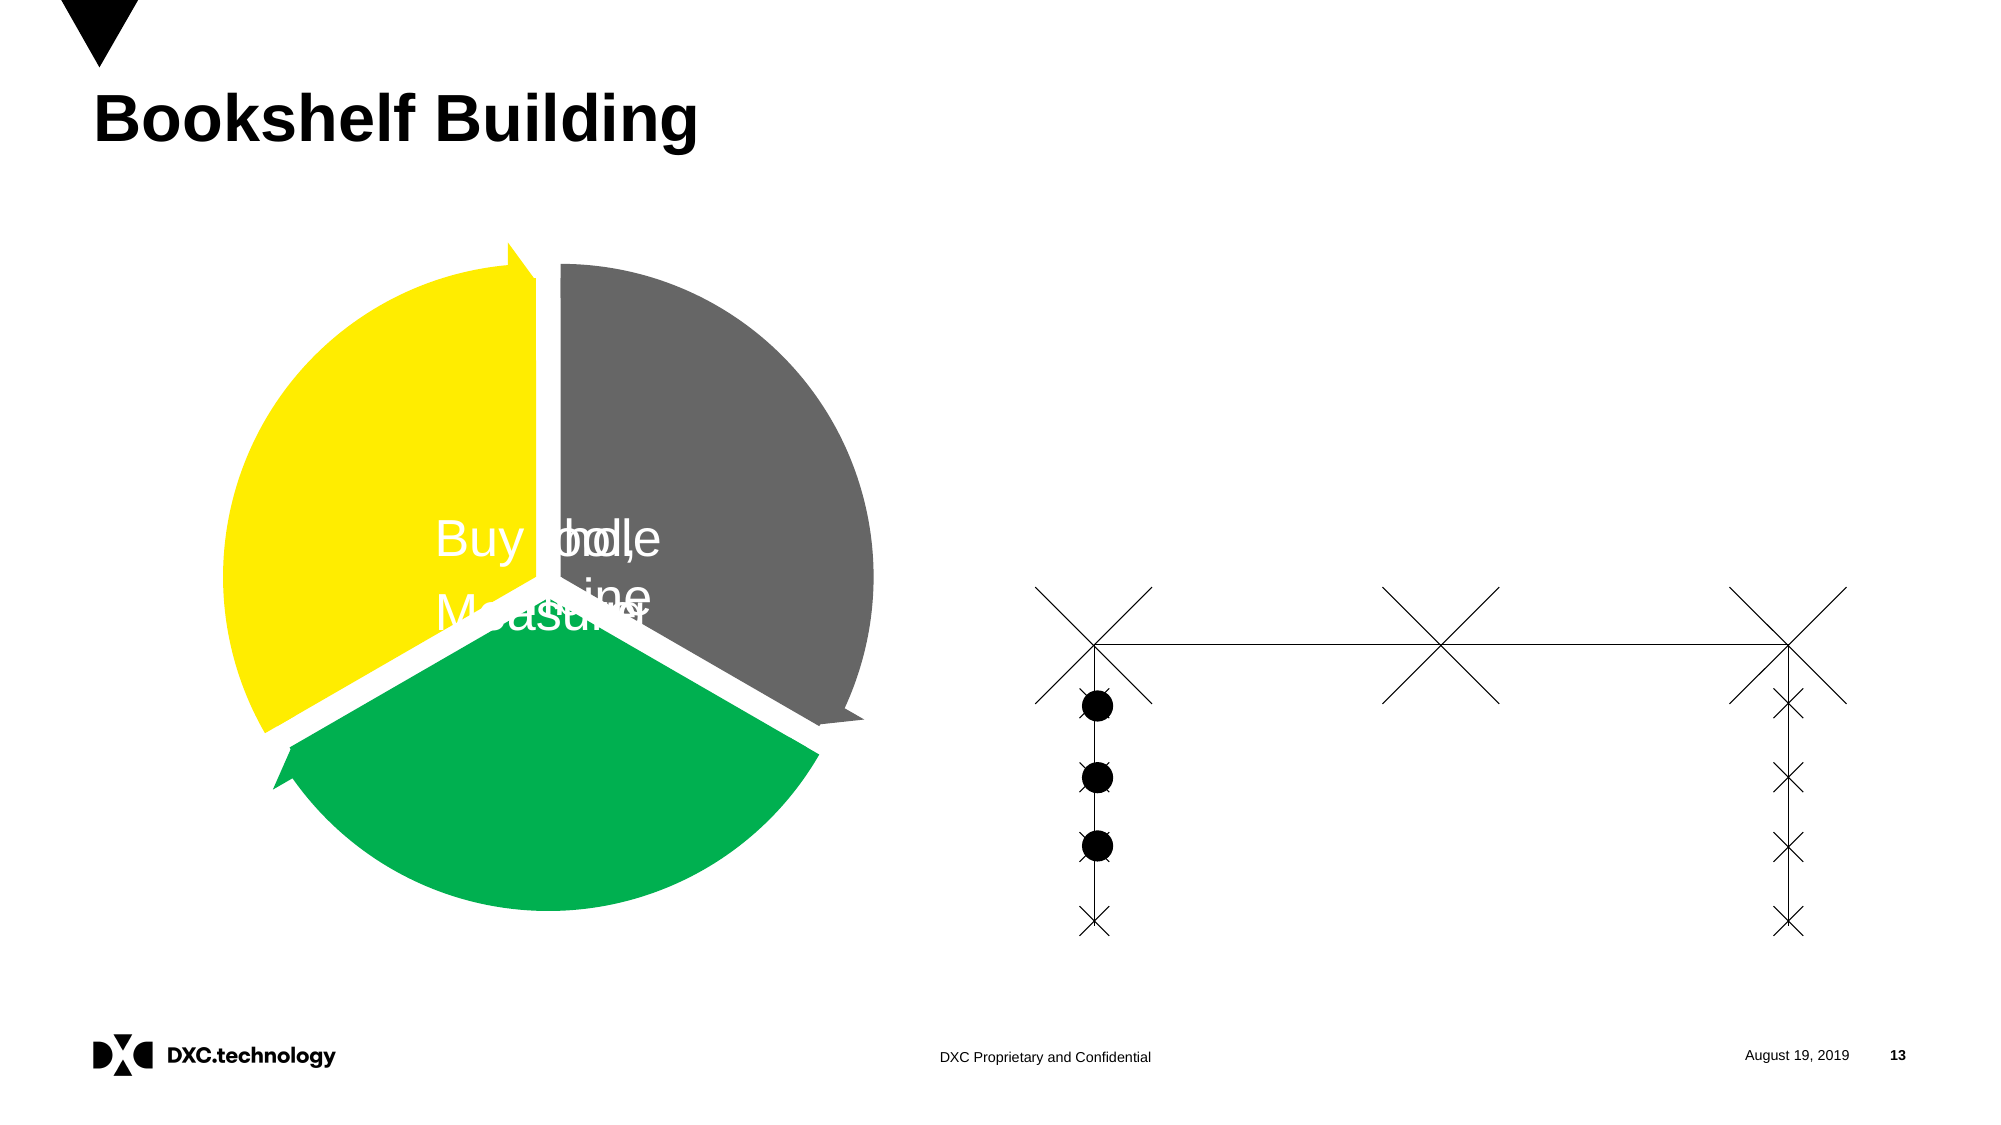

# Bookshelf Building
Drill hole
Fit plug
Combine
Buy tool,
Measure